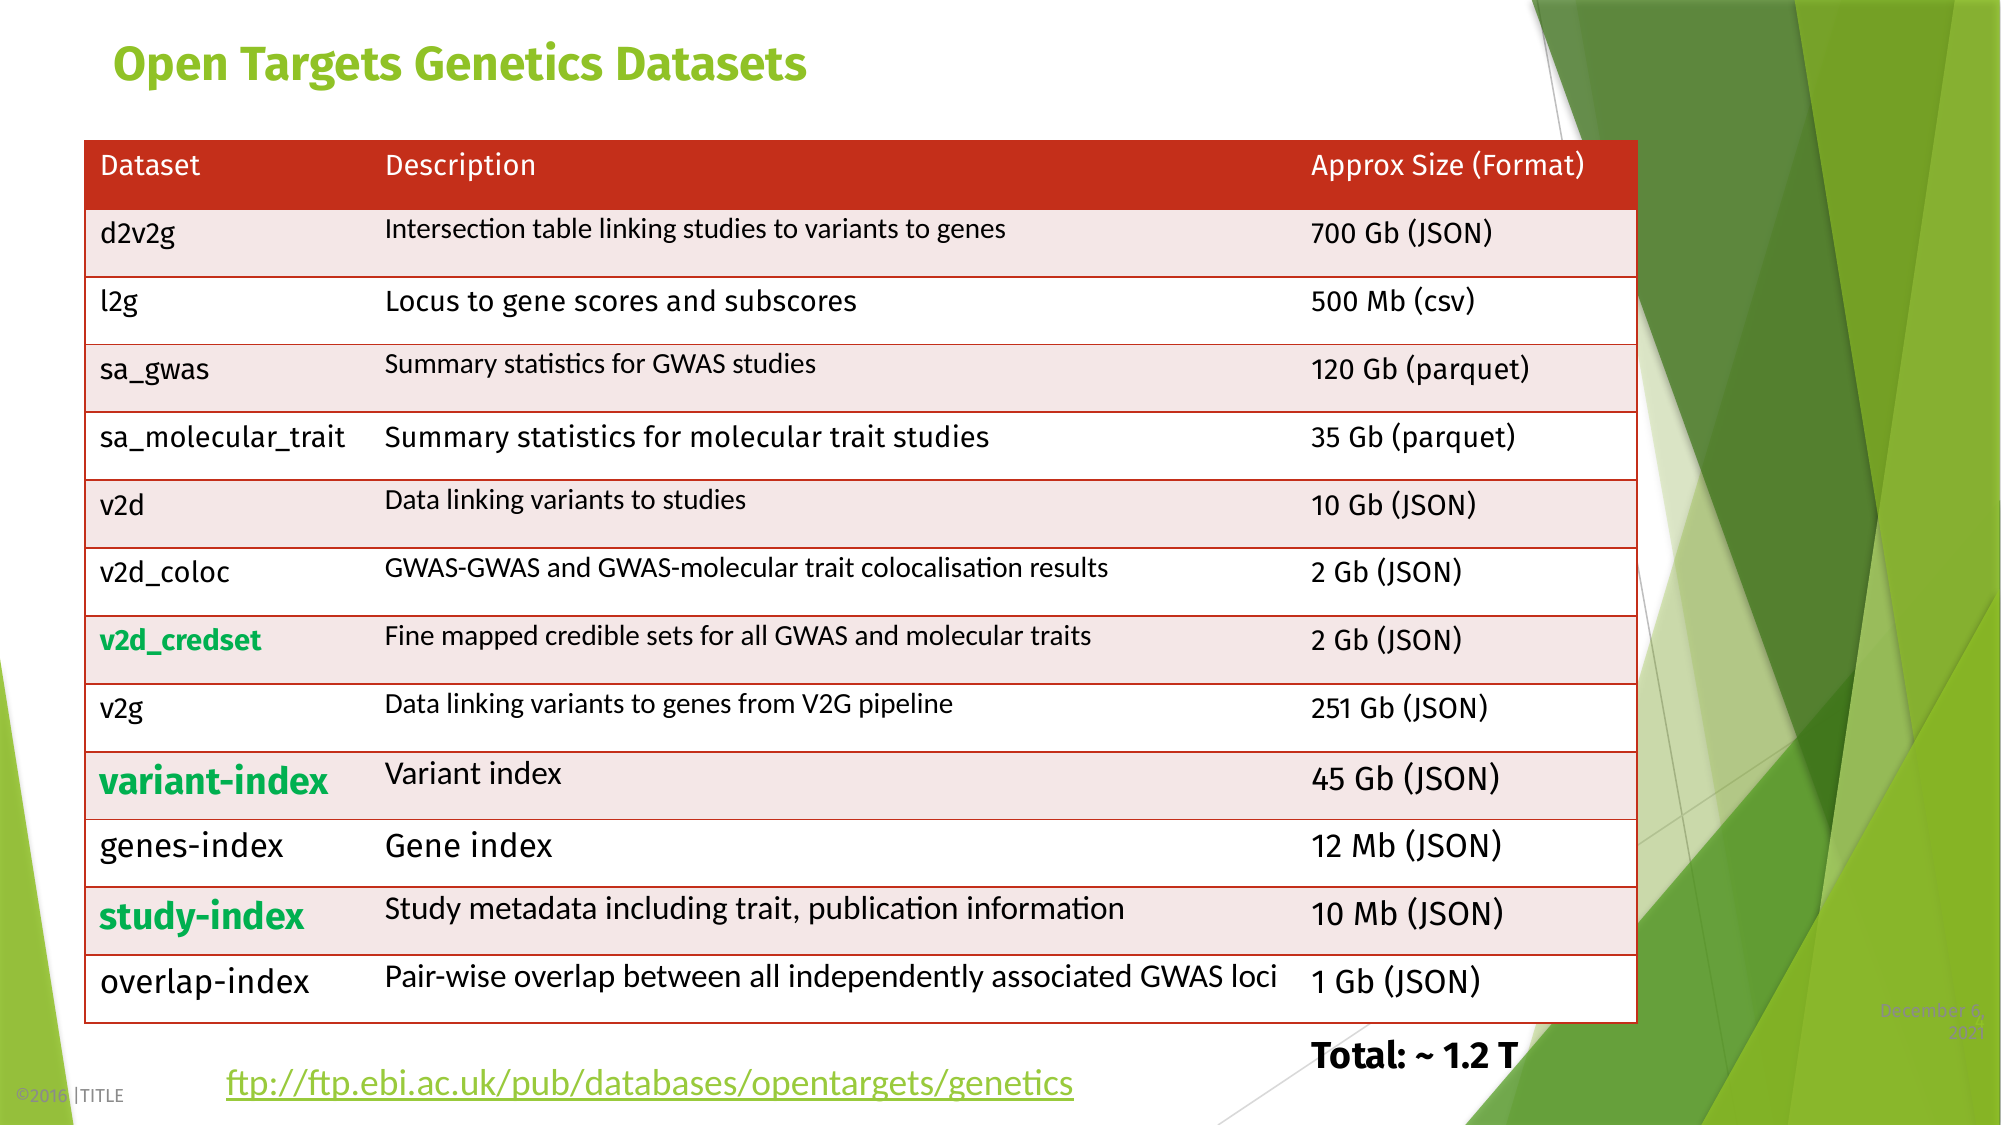

# Open Targets Genetics Datasets
| Dataset | Description | Approx Size (Format) |
| --- | --- | --- |
| d2v2g | Intersection table linking studies to variants to genes | 700 Gb (JSON) |
| l2g | Locus to gene scores and subscores | 500 Mb (csv) |
| sa\_gwas | Summary statistics for GWAS studies | 120 Gb (parquet) |
| sa\_molecular\_trait | Summary statistics for molecular trait studies | 35 Gb (parquet) |
| v2d | Data linking variants to studies | 10 Gb (JSON) |
| v2d\_coloc | GWAS-GWAS and GWAS-molecular trait colocalisation results | 2 Gb (JSON) |
| v2d\_credset | Fine mapped credible sets for all GWAS and molecular traits | 2 Gb (JSON) |
| v2g | Data linking variants to genes from V2G pipeline | 251 Gb (JSON) |
| variant-index | Variant index | 45 Gb (JSON) |
| genes-index | Gene index | 12 Mb (JSON) |
| study-index | Study metadata including trait, publication information | 10 Mb (JSON) |
| overlap-index | Pair-wise overlap between all independently associated GWAS loci | 1 Gb (JSON) |
December 6, 2021
4
Total: ~ 1.2 T
ftp://ftp.ebi.ac.uk/pub/databases/opentargets/genetics
©2016 |TITLE